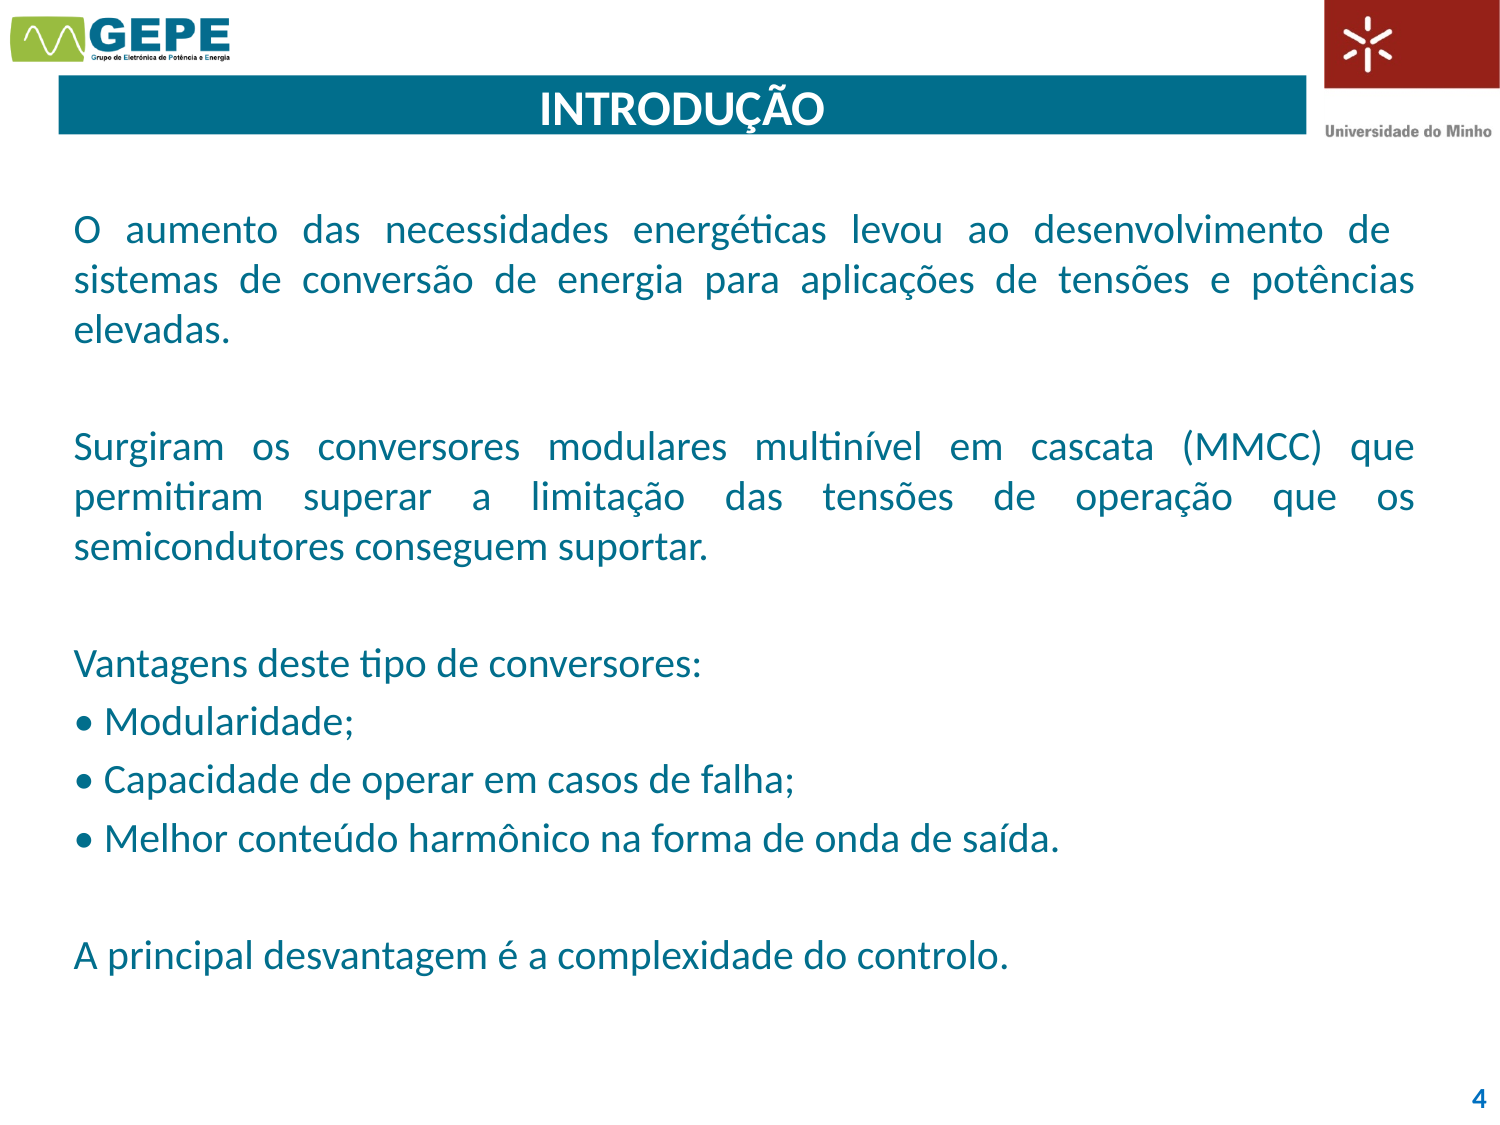

# Introdução
O aumento das necessidades energéticas levou ao desenvolvimento de  sistemas de conversão de energia para aplicações de tensões e potências elevadas.

Surgiram os conversores modulares multinível em cascata (MMCC) que permitiram superar a limitação das tensões de operação que os semicondutores conseguem suportar.

Vantagens deste tipo de conversores:
• Modularidade;
• Capacidade de operar em casos de falha;
• Melhor conteúdo harmônico na forma de onda de saída.

A principal desvantagem é a complexidade do controlo.